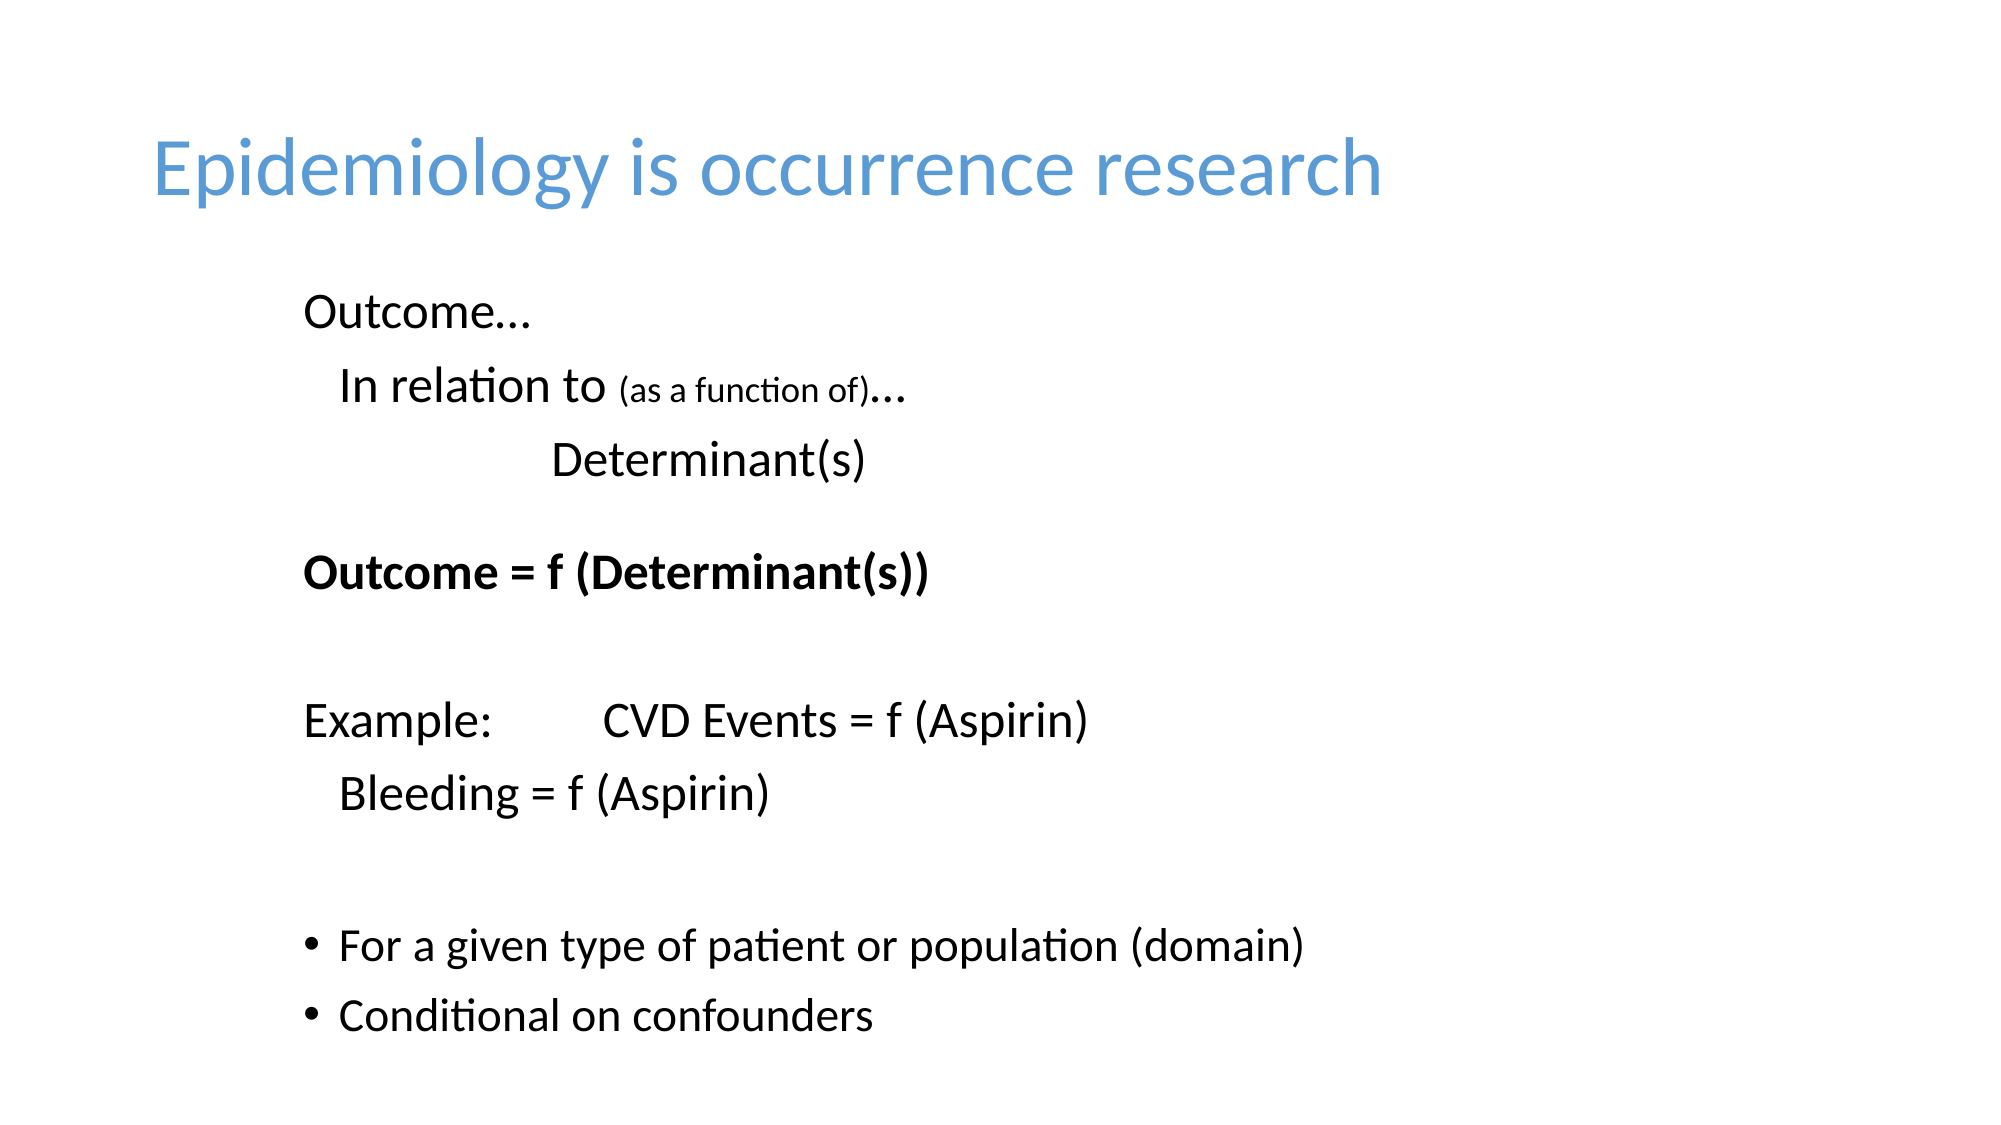

# Epidemiology is occurrence research
Outcome…
			In relation to (as a function of)…
					  		       Determinant(s)

Outcome = f (Determinant(s))

Example: 		CVD Events = f (Aspirin)
				Bleeding = f (Aspirin)

For a given type of patient or population (domain)
Conditional on confounders